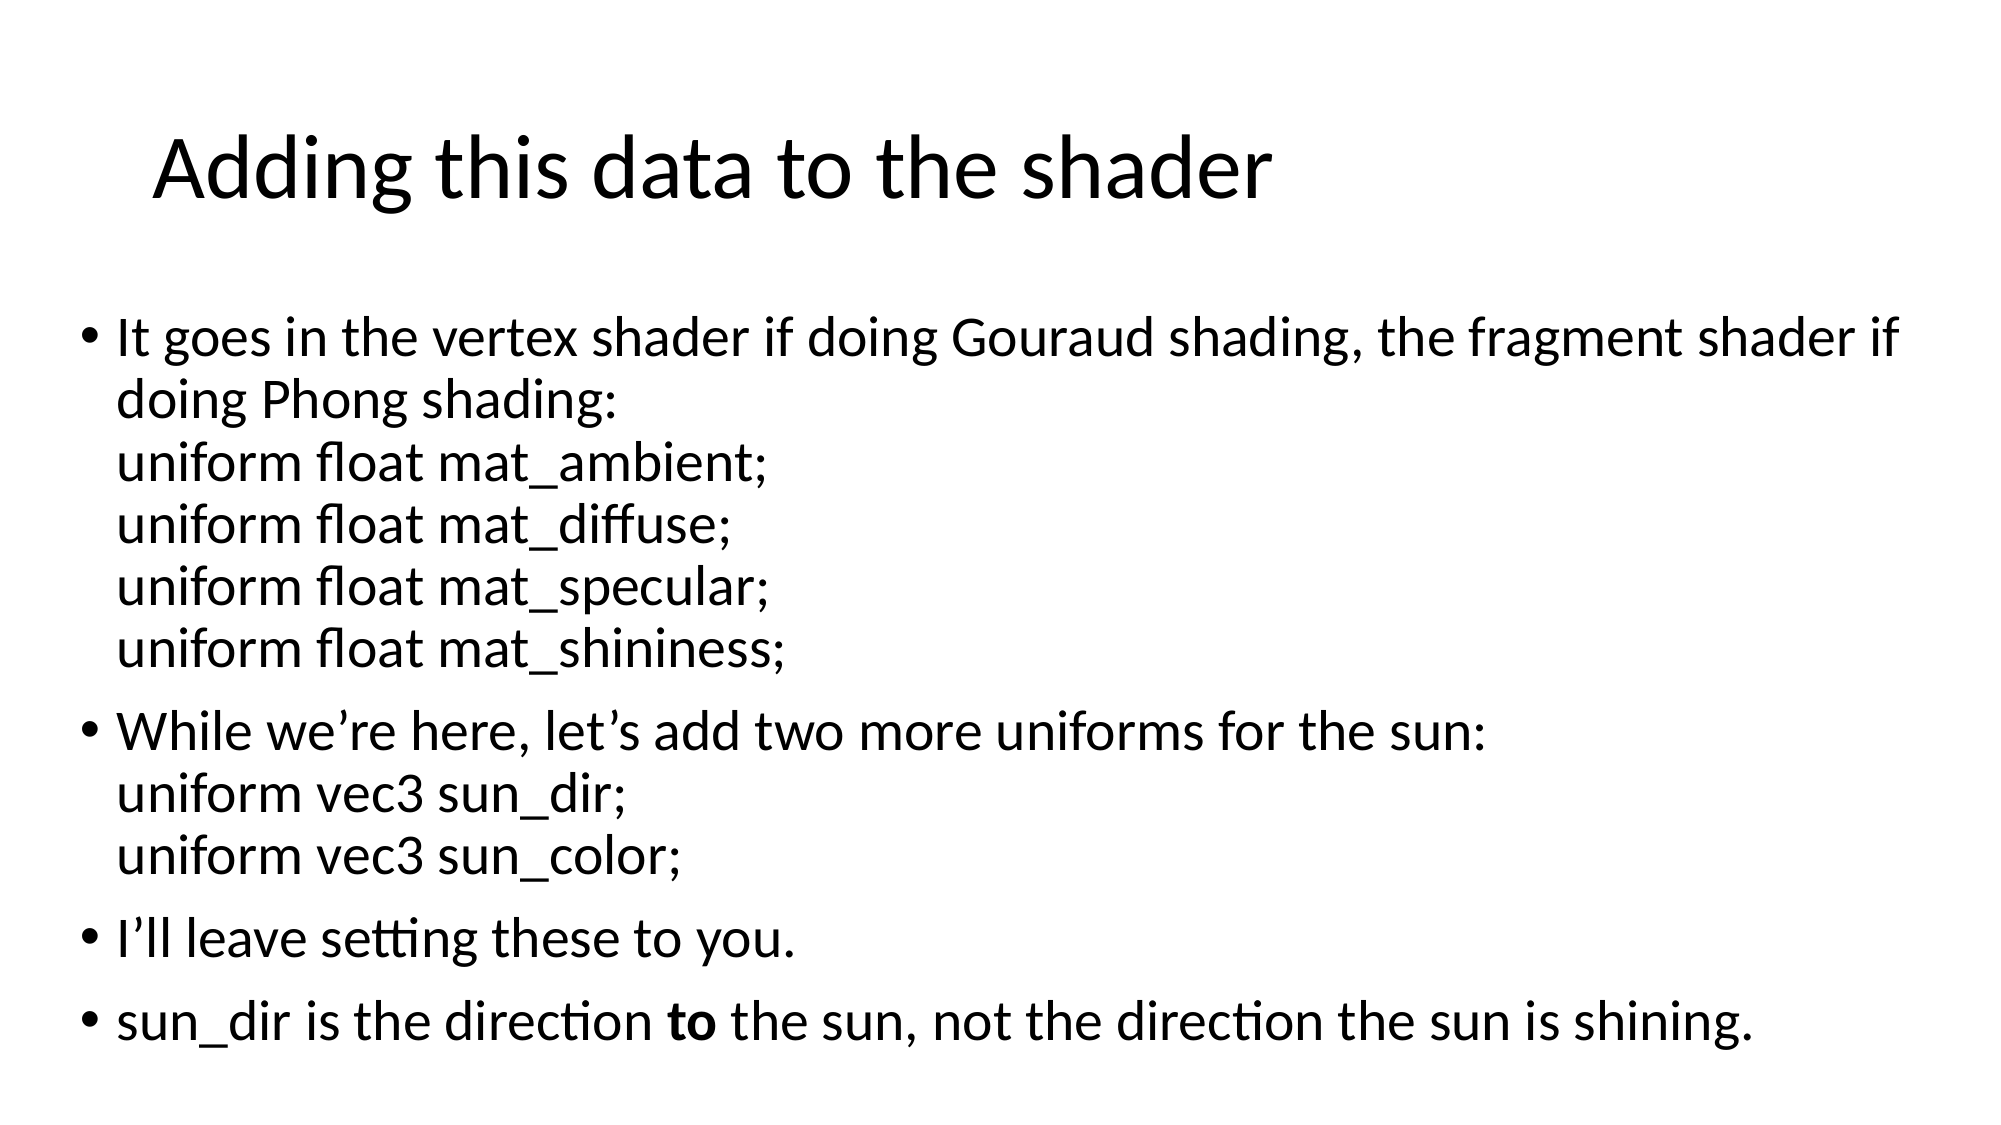

# Adding this data to the shader
It goes in the vertex shader if doing Gouraud shading, the fragment shader if doing Phong shading:
uniform float mat_ambient;
uniform float mat_diffuse;
uniform float mat_specular;
uniform float mat_shininess;
While we’re here, let’s add two more uniforms for the sun:
uniform vec3 sun_dir;
uniform vec3 sun_color;
I’ll leave setting these to you.
sun_dir is the direction to the sun, not the direction the sun is shining.